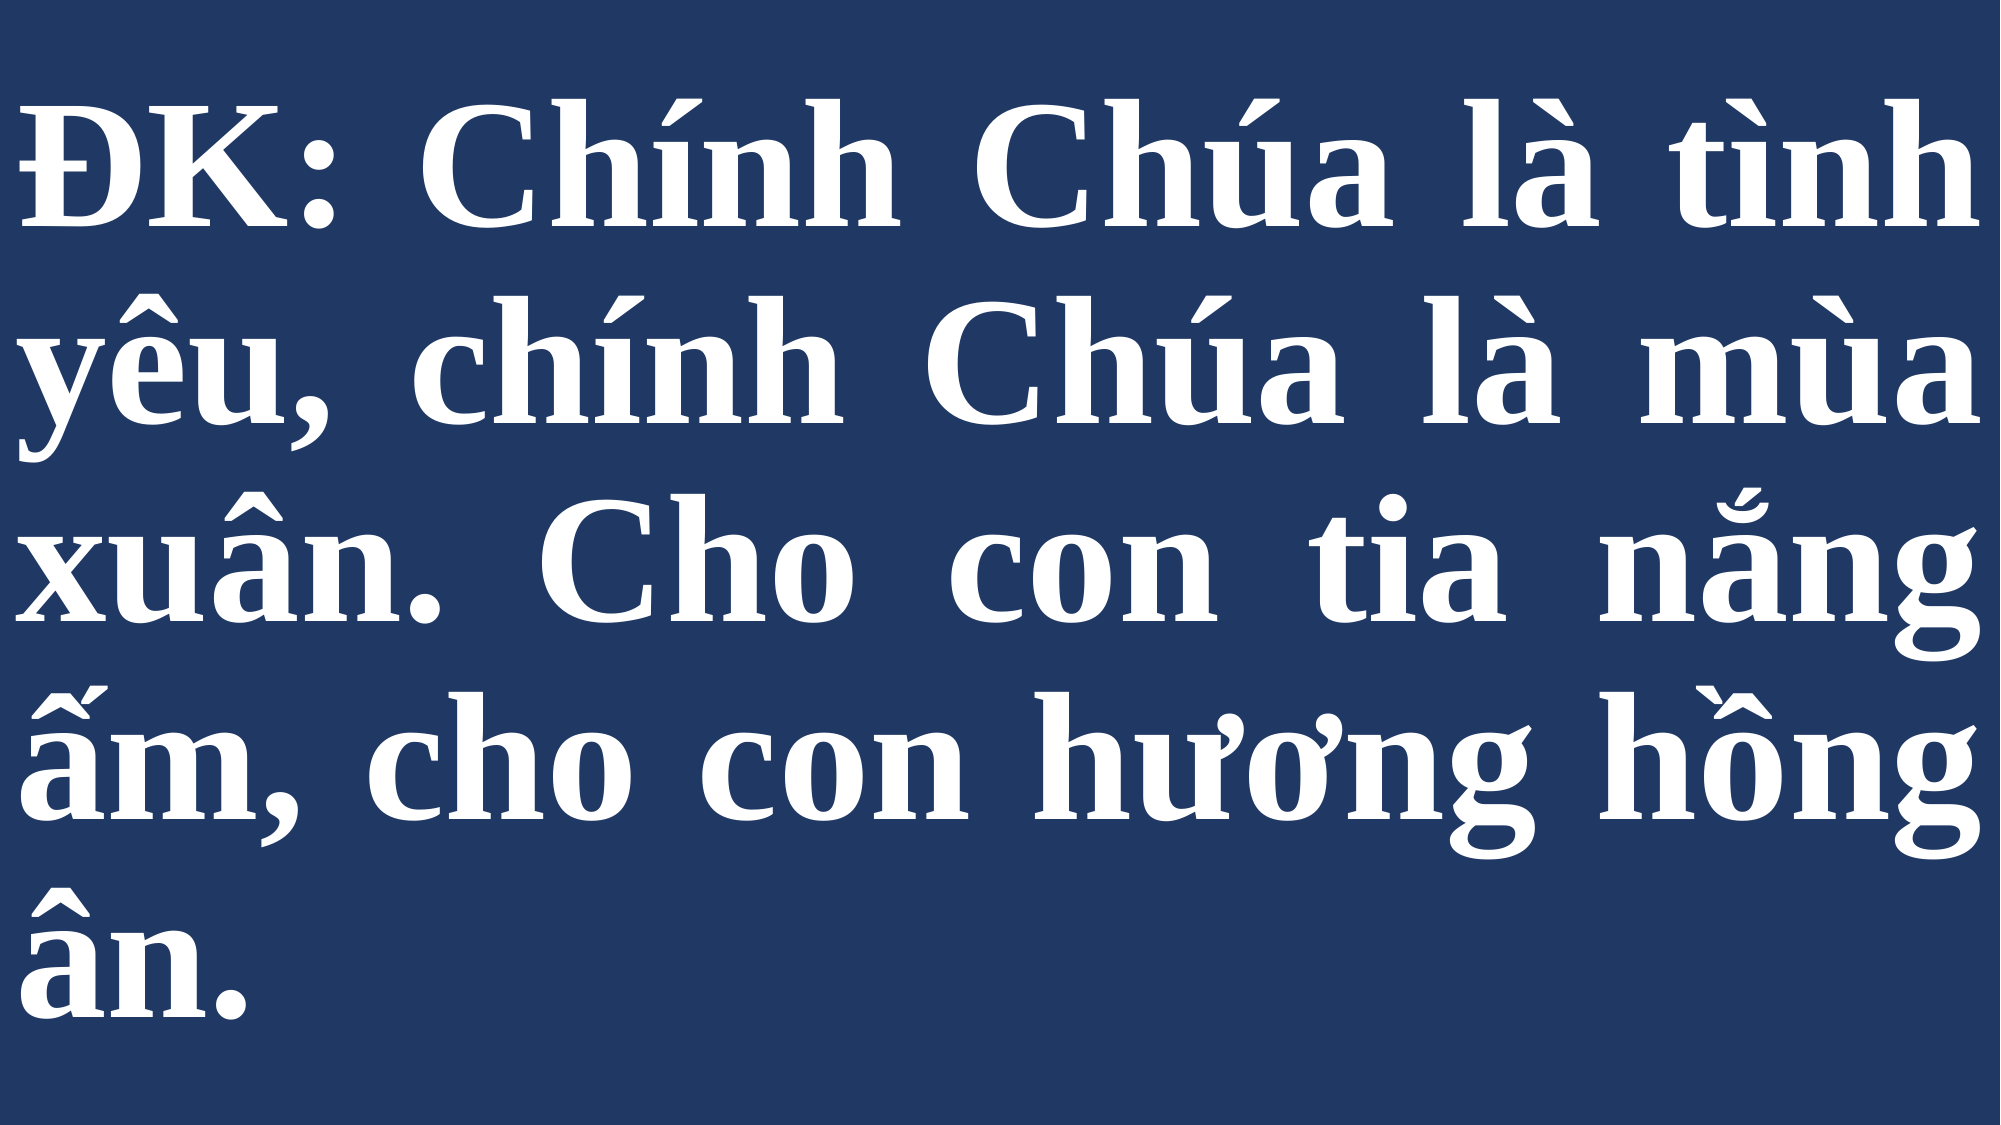

# ĐK: Chính Chúa là tình yêu, chính Chúa là mùa xuân. Cho con tia nắng ấm, cho con hương hồng ân.